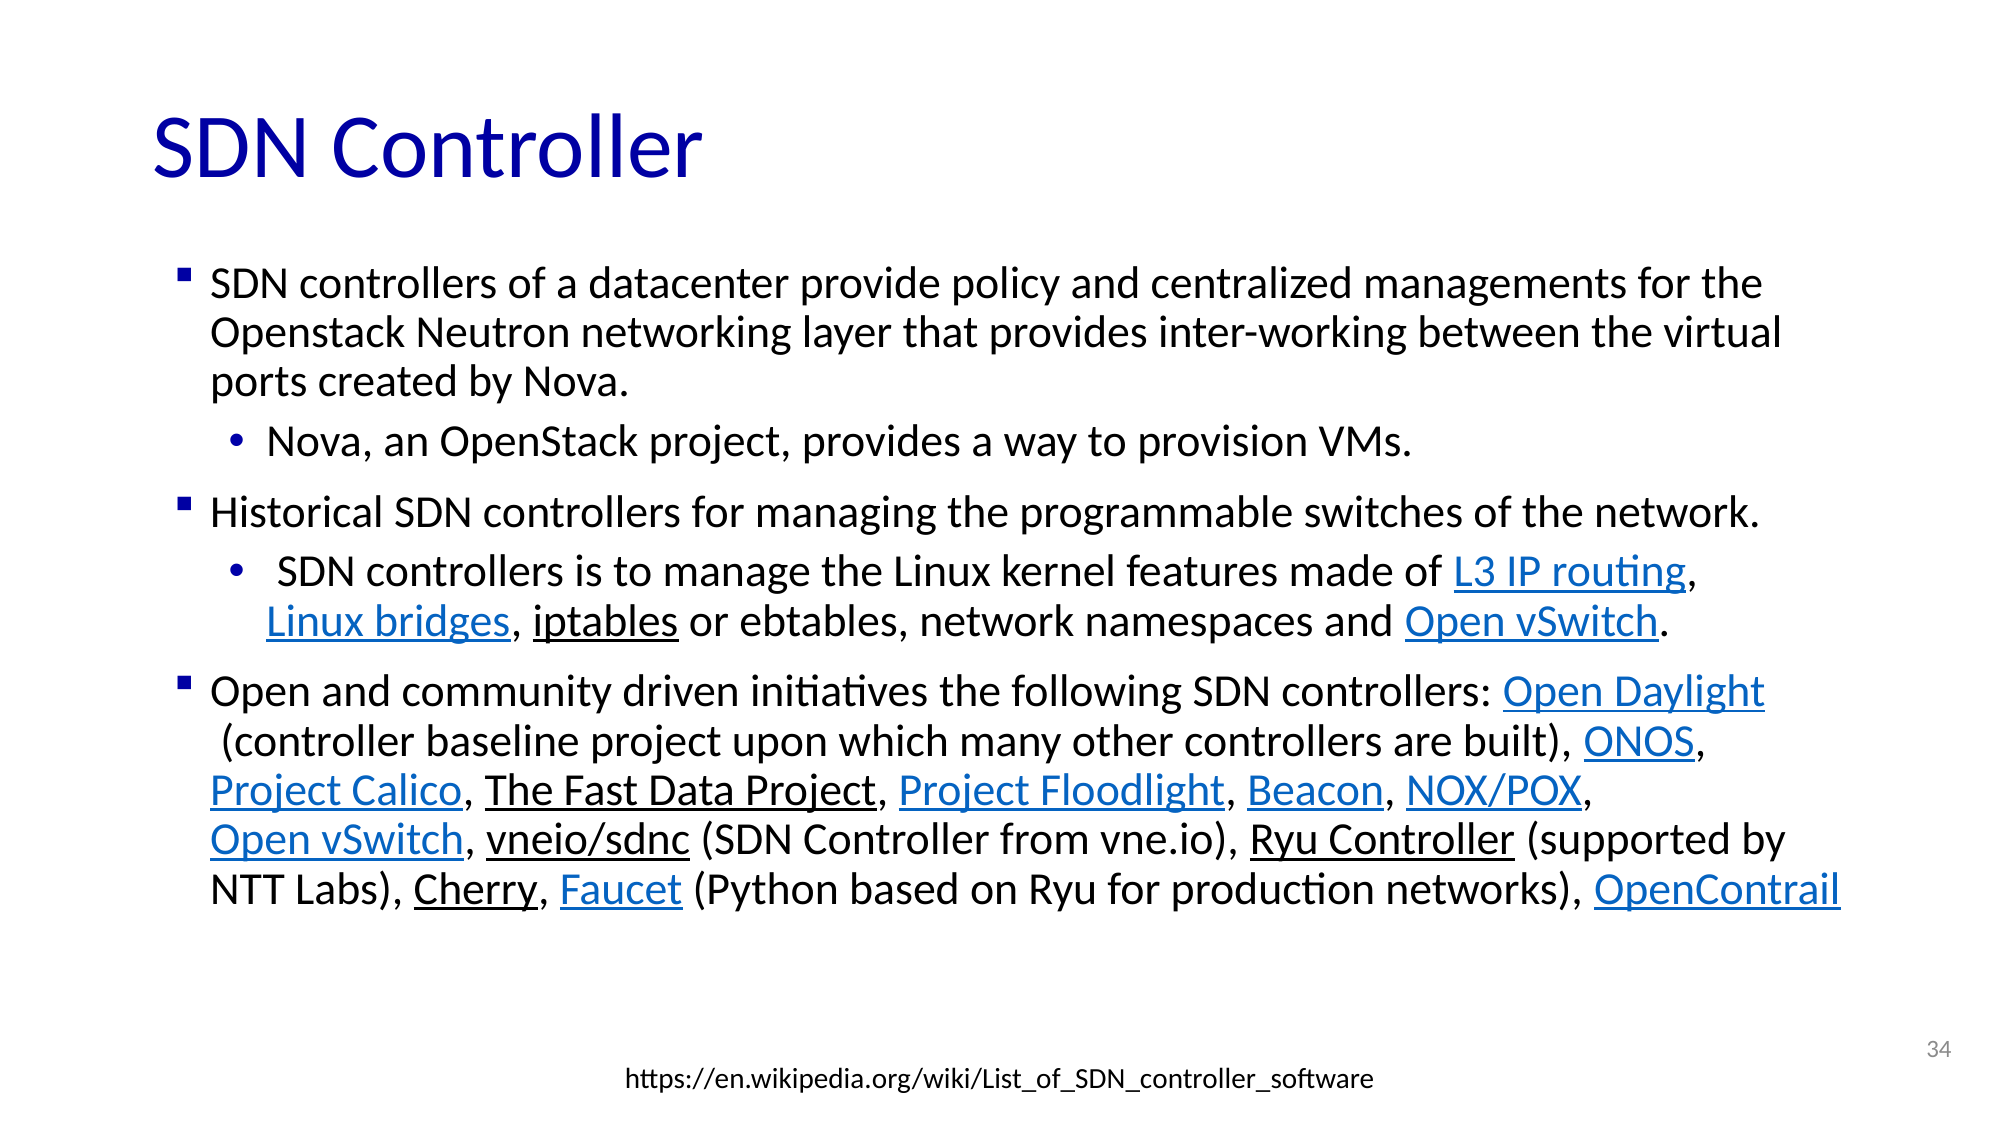

# SDN Controller
SDN controllers of a datacenter provide policy and centralized managements for the Openstack Neutron networking layer that provides inter-working between the virtual ports created by Nova.
Nova, an OpenStack project, provides a way to provision VMs.
Historical SDN controllers for managing the programmable switches of the network.
 SDN controllers is to manage the Linux kernel features made of L3 IP routing, Linux bridges, iptables or ebtables, network namespaces and Open vSwitch.
Open and community driven initiatives the following SDN controllers: Open Daylight (controller baseline project upon which many other controllers are built), ONOS, Project Calico, The Fast Data Project, Project Floodlight, Beacon, NOX/POX, Open vSwitch, vneio/sdnc (SDN Controller from vne.io), Ryu Controller (supported by NTT Labs), Cherry, Faucet (Python based on Ryu for production networks), OpenContrail

34
https://en.wikipedia.org/wiki/List_of_SDN_controller_software